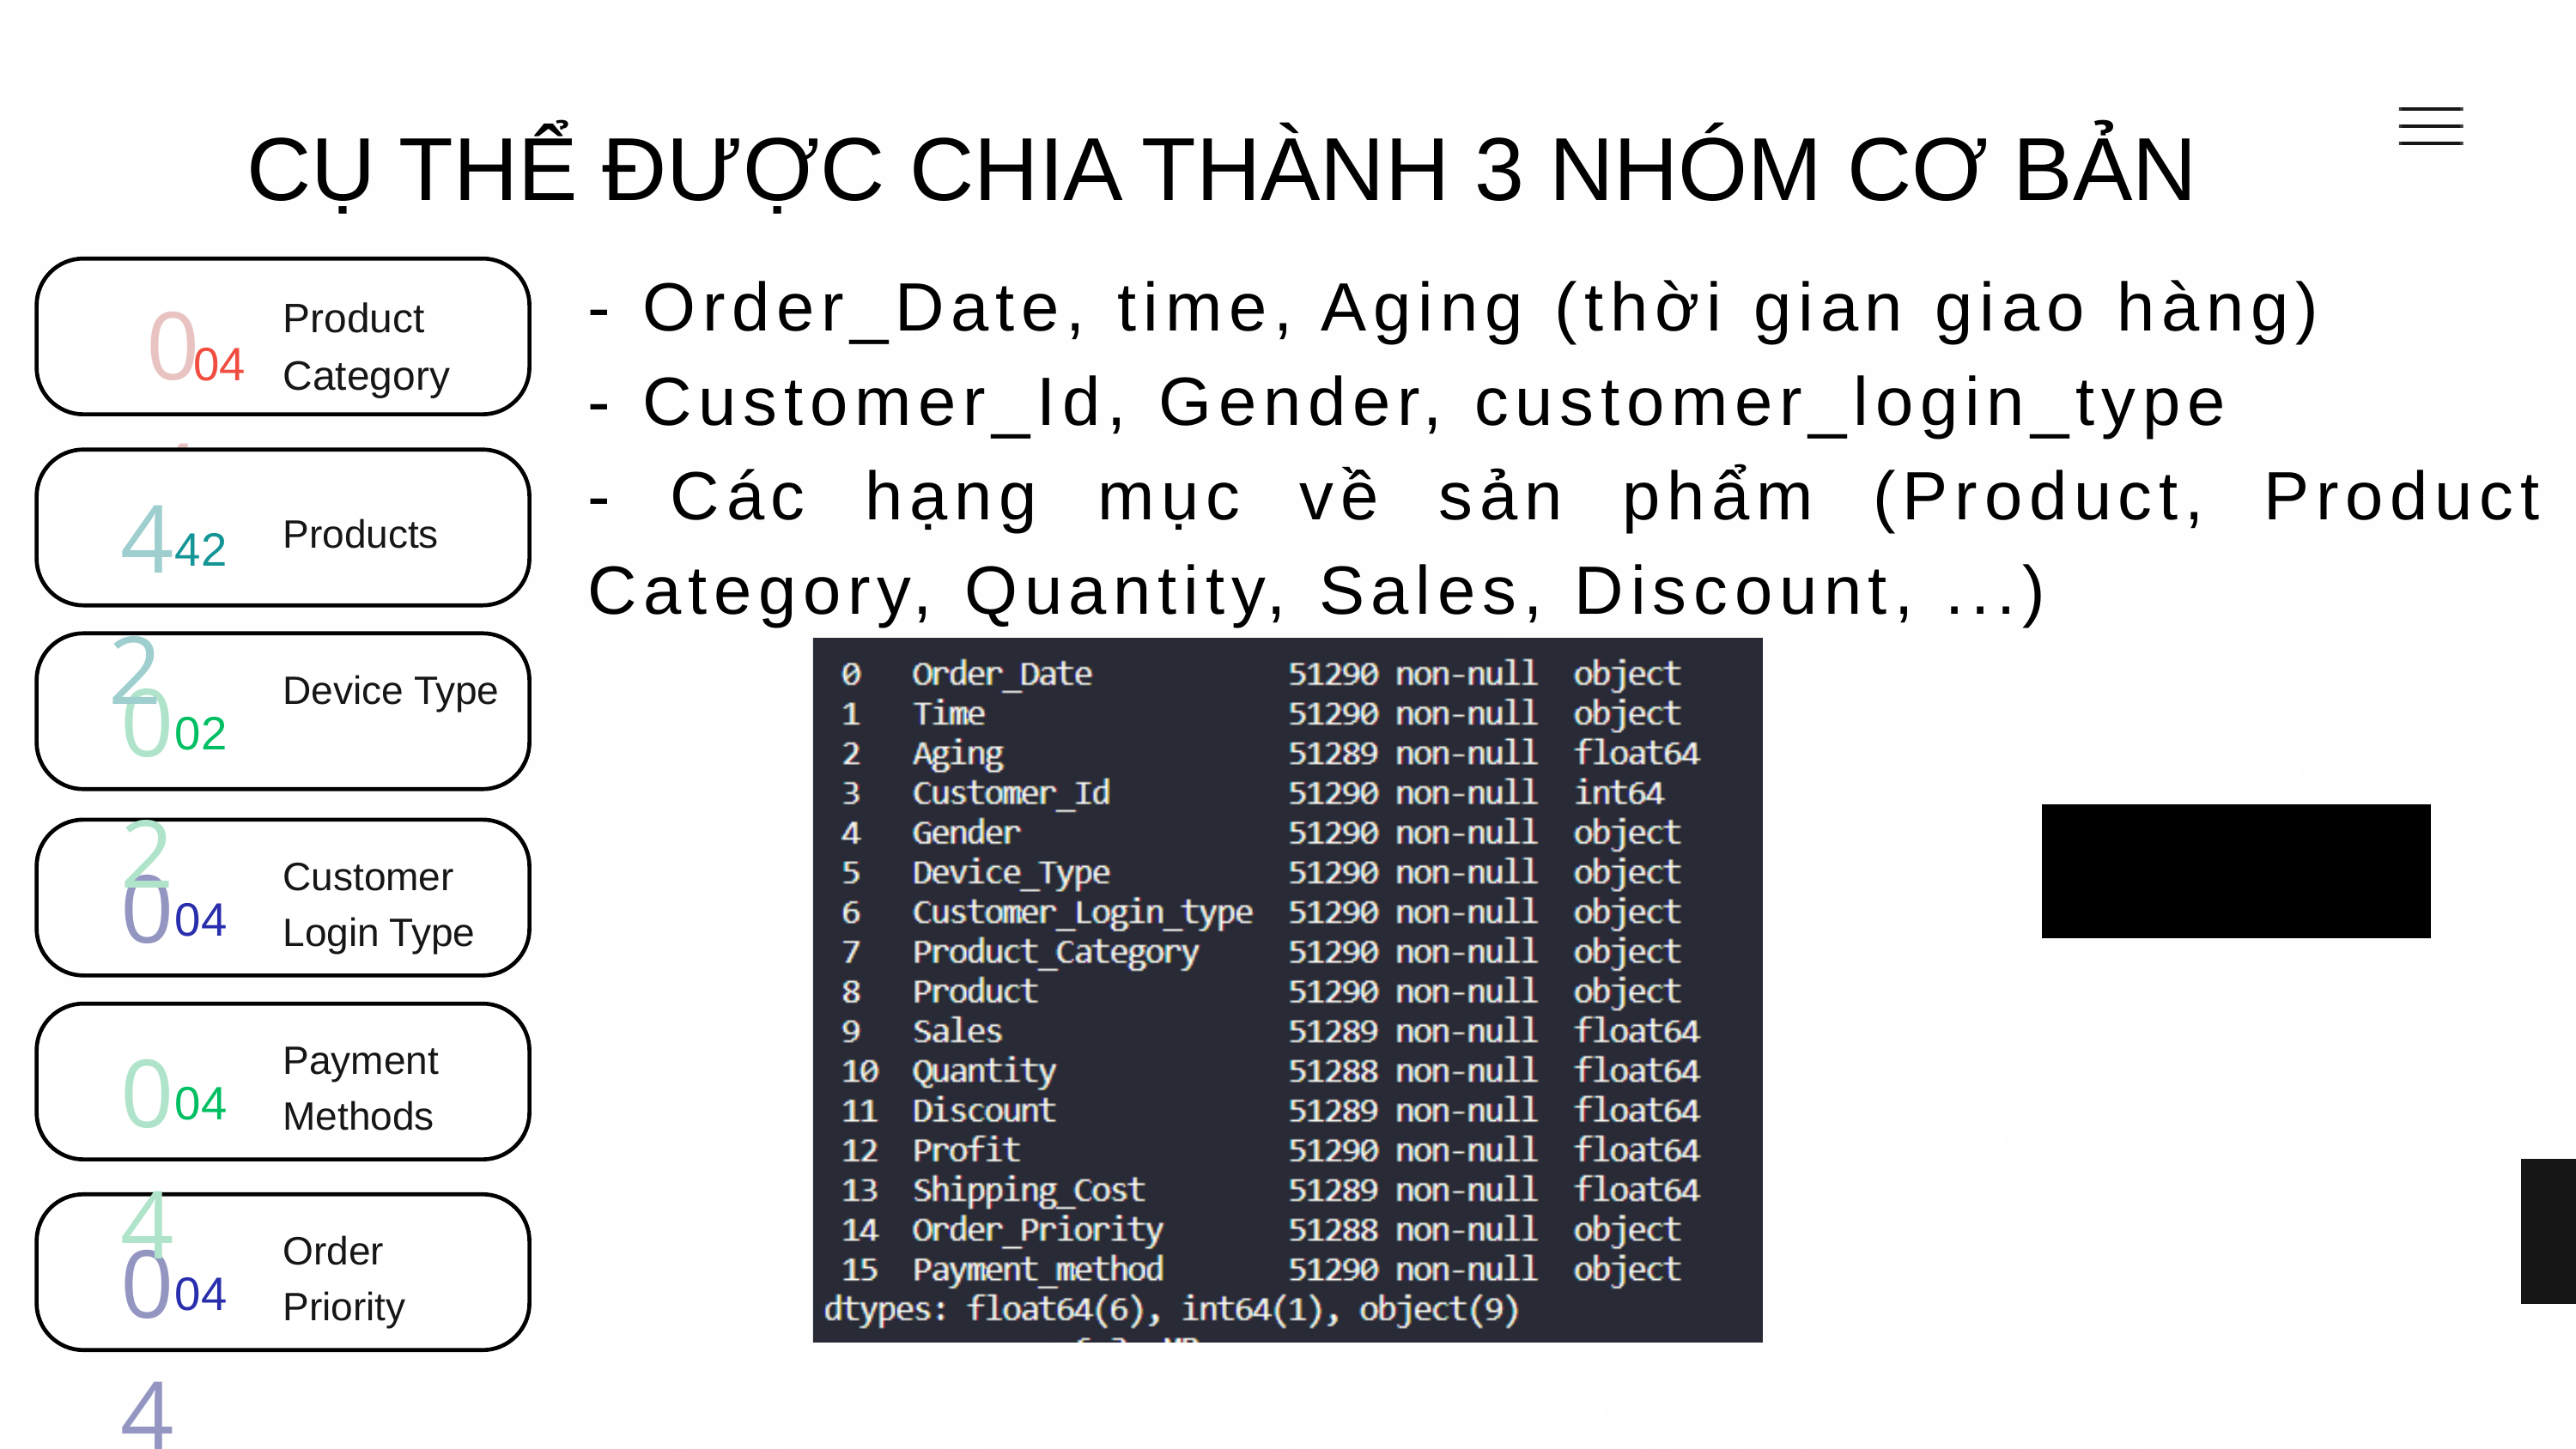

CỤ THỂ ĐƯỢC CHIA THÀNH 3 NHÓM CƠ BẢN

- Order_Date, time, Aging (thời gian giao hàng)
- Customer_Id, Gender, customer_login_type
- Các hạng mục về sản phẩm (Product, Product Category, Quantity, Sales, Discount, ...)

04
Product Category
04

42
Products
42

02
Device Type
02

04
Customer Login Type
04

04
Payment Methods
04

04
Order Priority
04
2022
Company